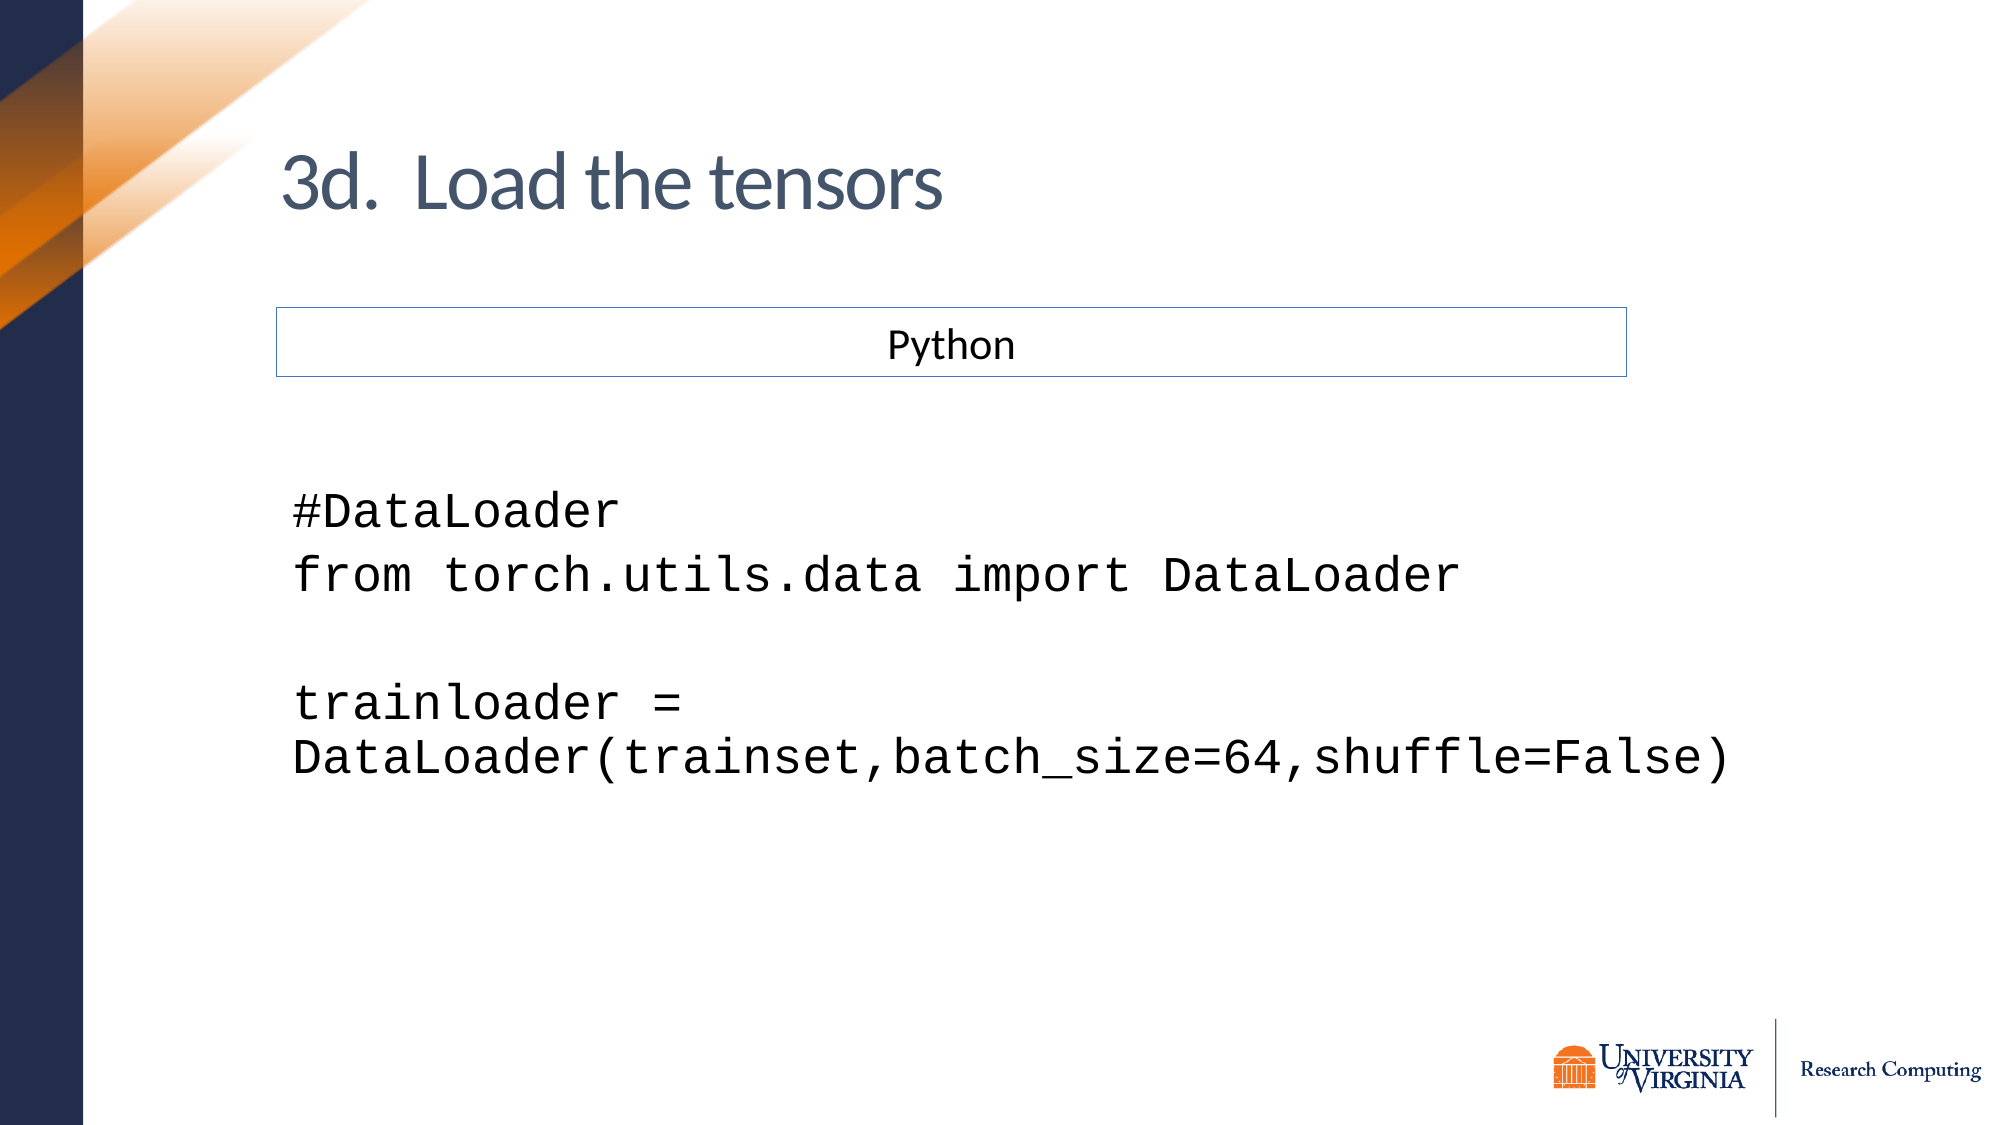

# 3d.  Load the tensors

#DataLoader
from torch.utils.data import DataLoader

trainloader = DataLoader(trainset,batch_size=64,shuffle=False)